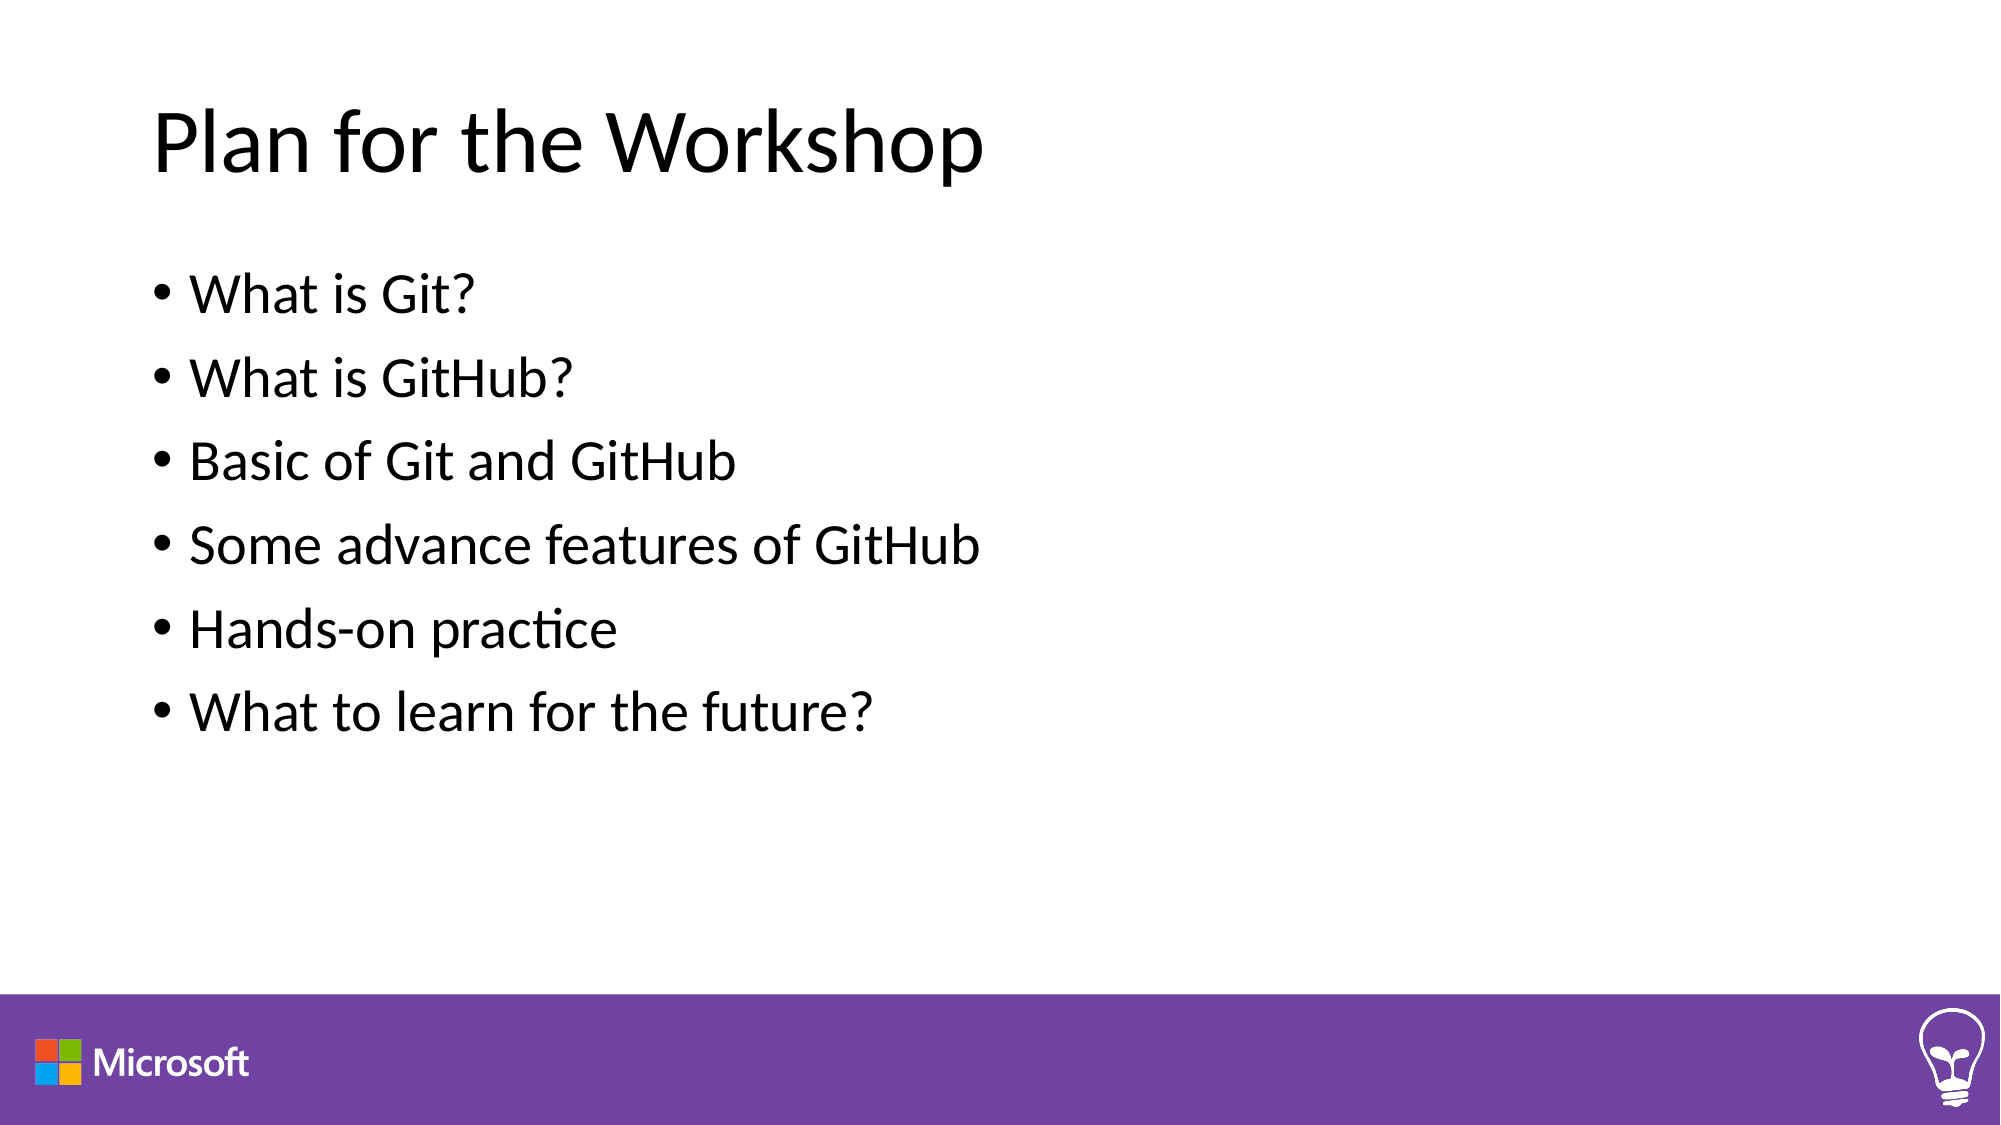

# Plan for the Workshop
What is Git?
What is GitHub?
Basic of Git and GitHub
Some advance features of GitHub
Hands-on practice
What to learn for the future?